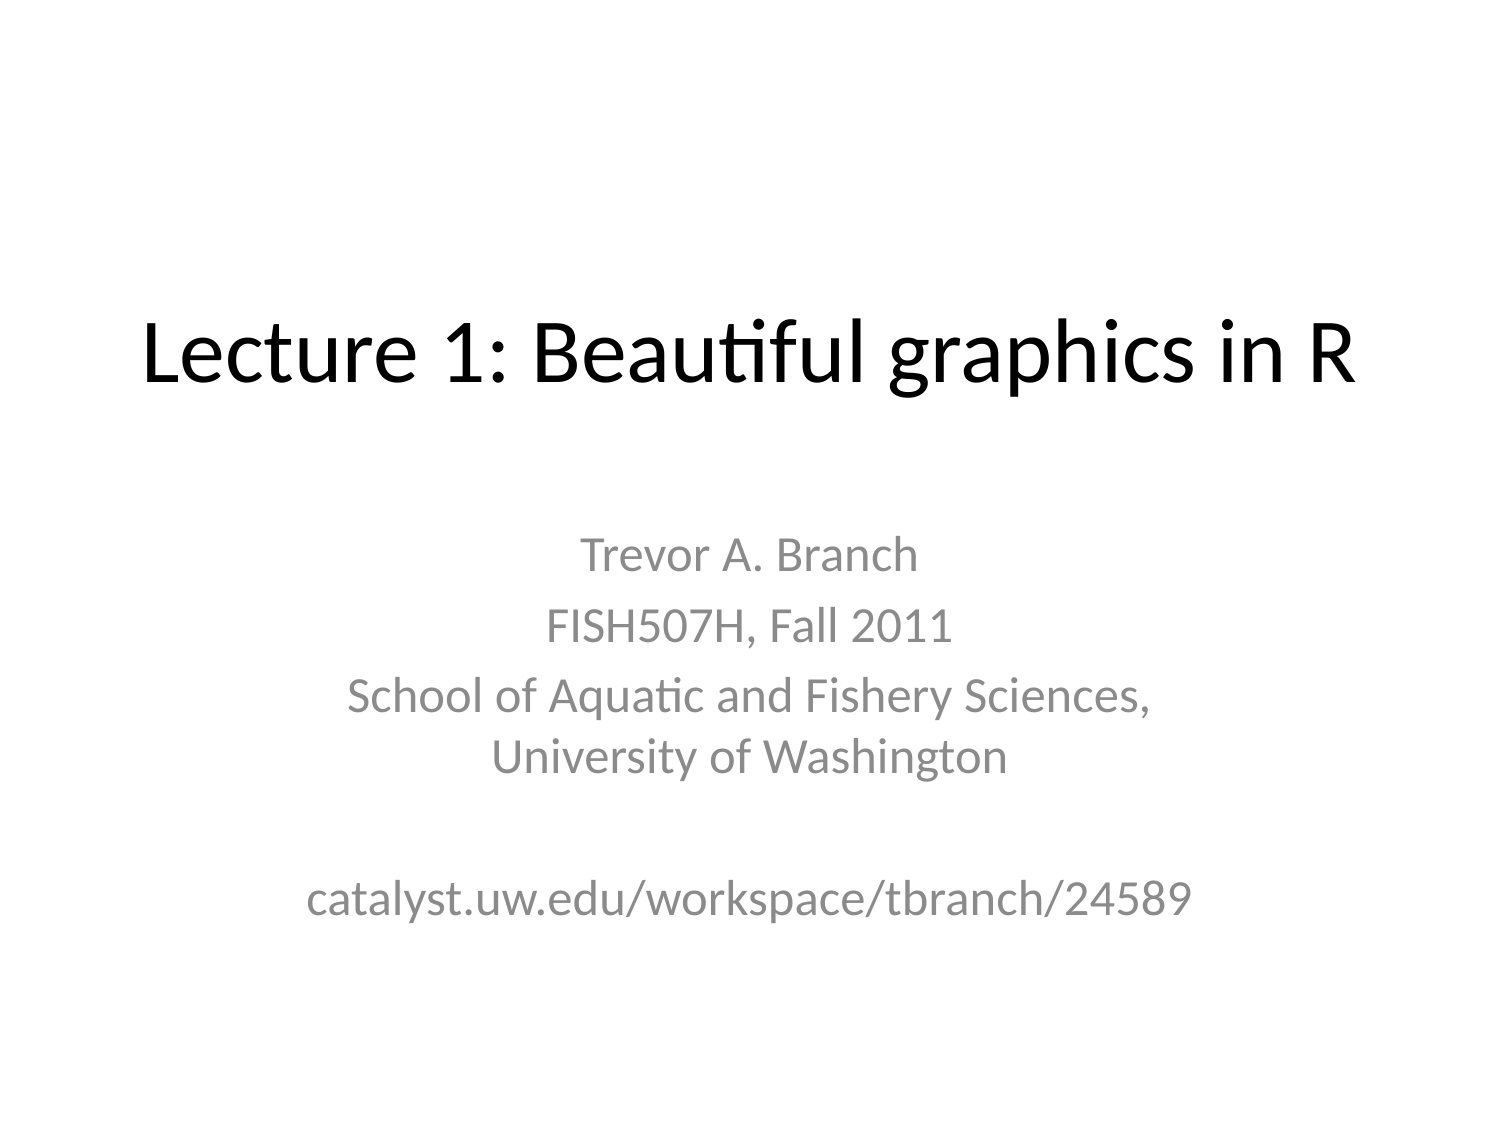

# Lecture 1: Beautiful graphics in R
Trevor A. Branch
FISH507H, Fall 2011
School of Aquatic and Fishery Sciences, University of Washington

catalyst.uw.edu/workspace/tbranch/24589